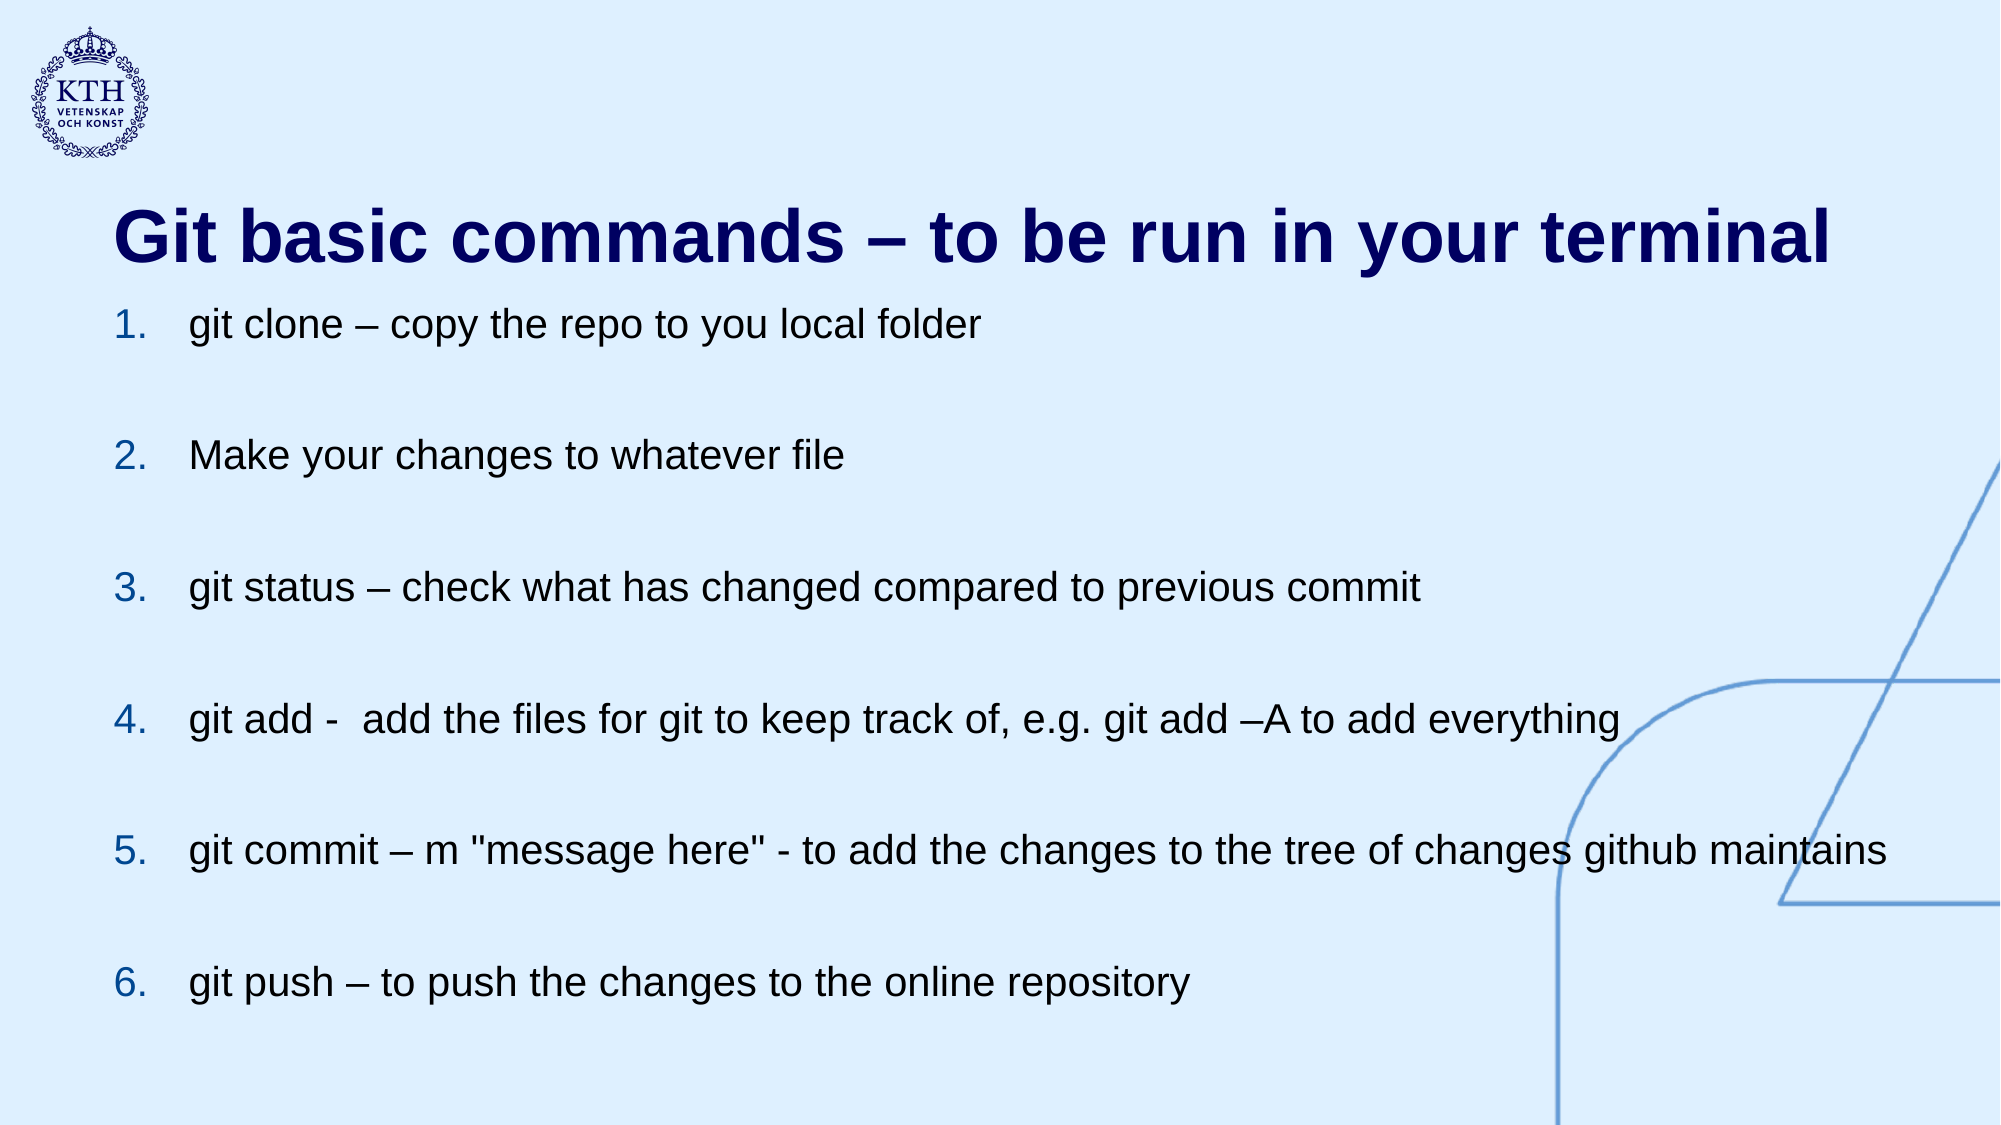

# Git basic commands – to be run in your terminal
git clone – copy the repo to you local folder

Make your changes to whatever file

git status – check what has changed compared to previous commit

git add -  add the files for git to keep track of, e.g. git add –A to add everything

git commit – m "message here" - to add the changes to the tree of changes github maintains

git push – to push the changes to the online repository